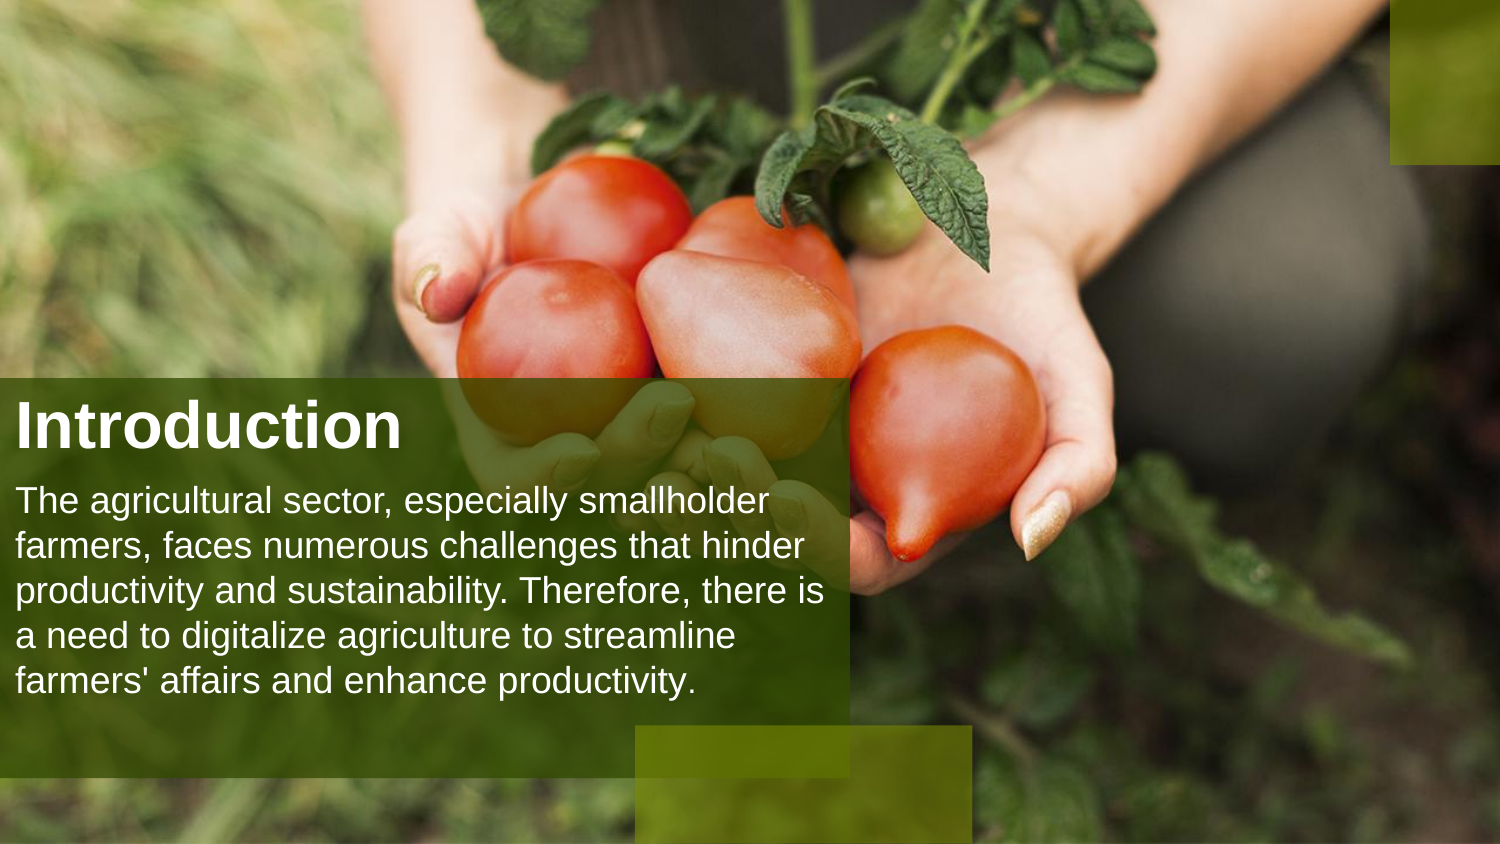

# Introduction
The agricultural sector, especially smallholder farmers, faces numerous challenges that hinder productivity and sustainability. Therefore, there is a need to digitalize agriculture to streamline farmers' affairs and enhance productivity.